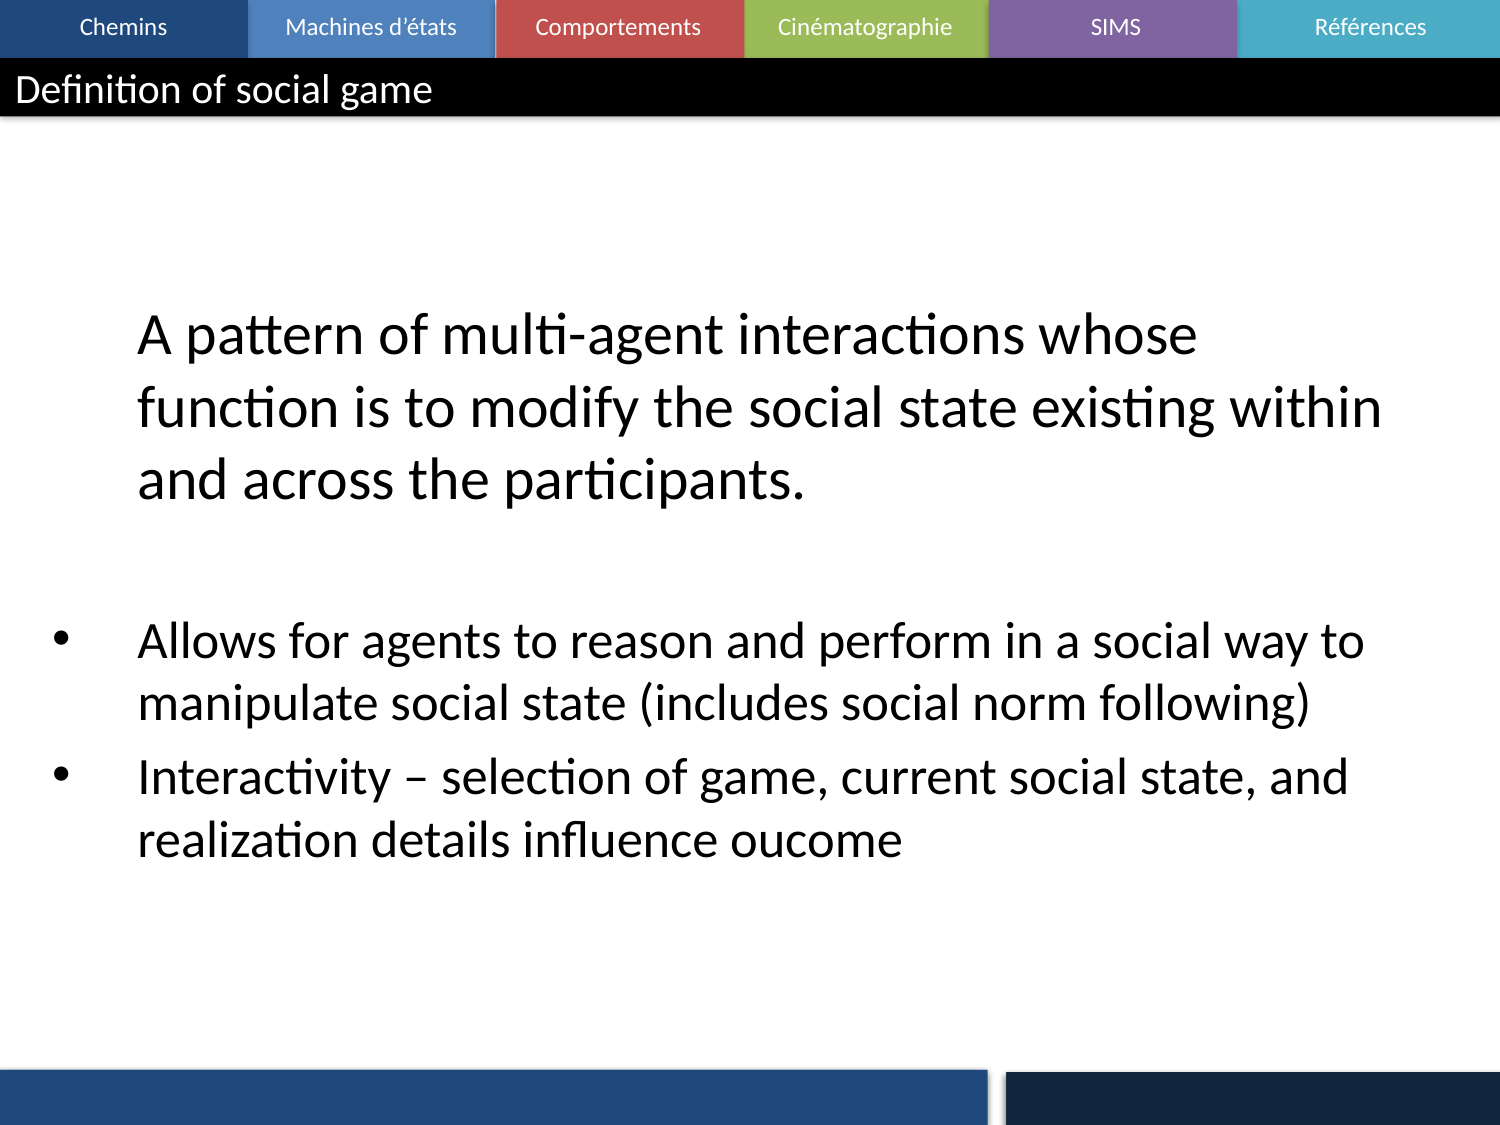

Definition of social game
	A pattern of multi-agent interactions whose function is to modify the social state existing within and across the participants.

Allows for agents to reason and perform in a social way to manipulate social state (includes social norm following)
Interactivity – selection of game, current social state, and realization details influence oucome